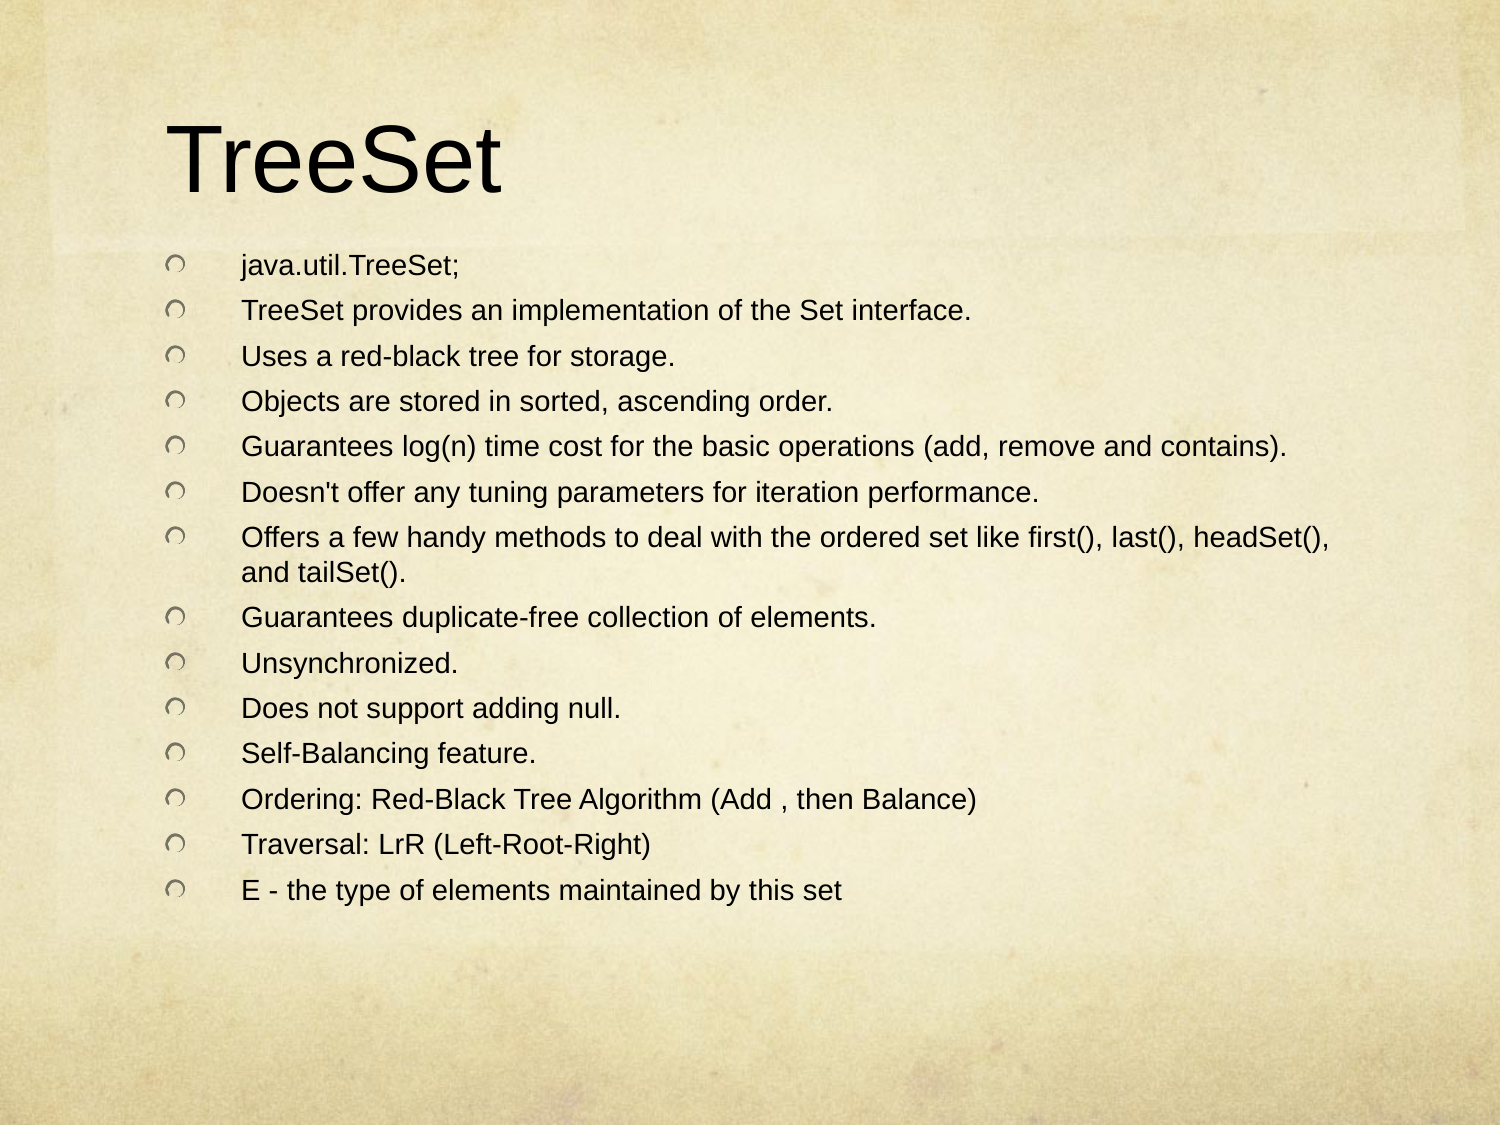

# TreeSet
java.util.TreeSet;
TreeSet provides an implementation of the Set interface.
Uses a red-black tree for storage.
Objects are stored in sorted, ascending order.
Guarantees log(n) time cost for the basic operations (add, remove and contains).
Doesn't offer any tuning parameters for iteration performance.
Offers a few handy methods to deal with the ordered set like first(), last(), headSet(), and tailSet().
Guarantees duplicate-free collection of elements.
Unsynchronized.
Does not support adding null.
Self-Balancing feature.
Ordering: Red-Black Tree Algorithm (Add , then Balance)
Traversal: LrR (Left-Root-Right)
E - the type of elements maintained by this set